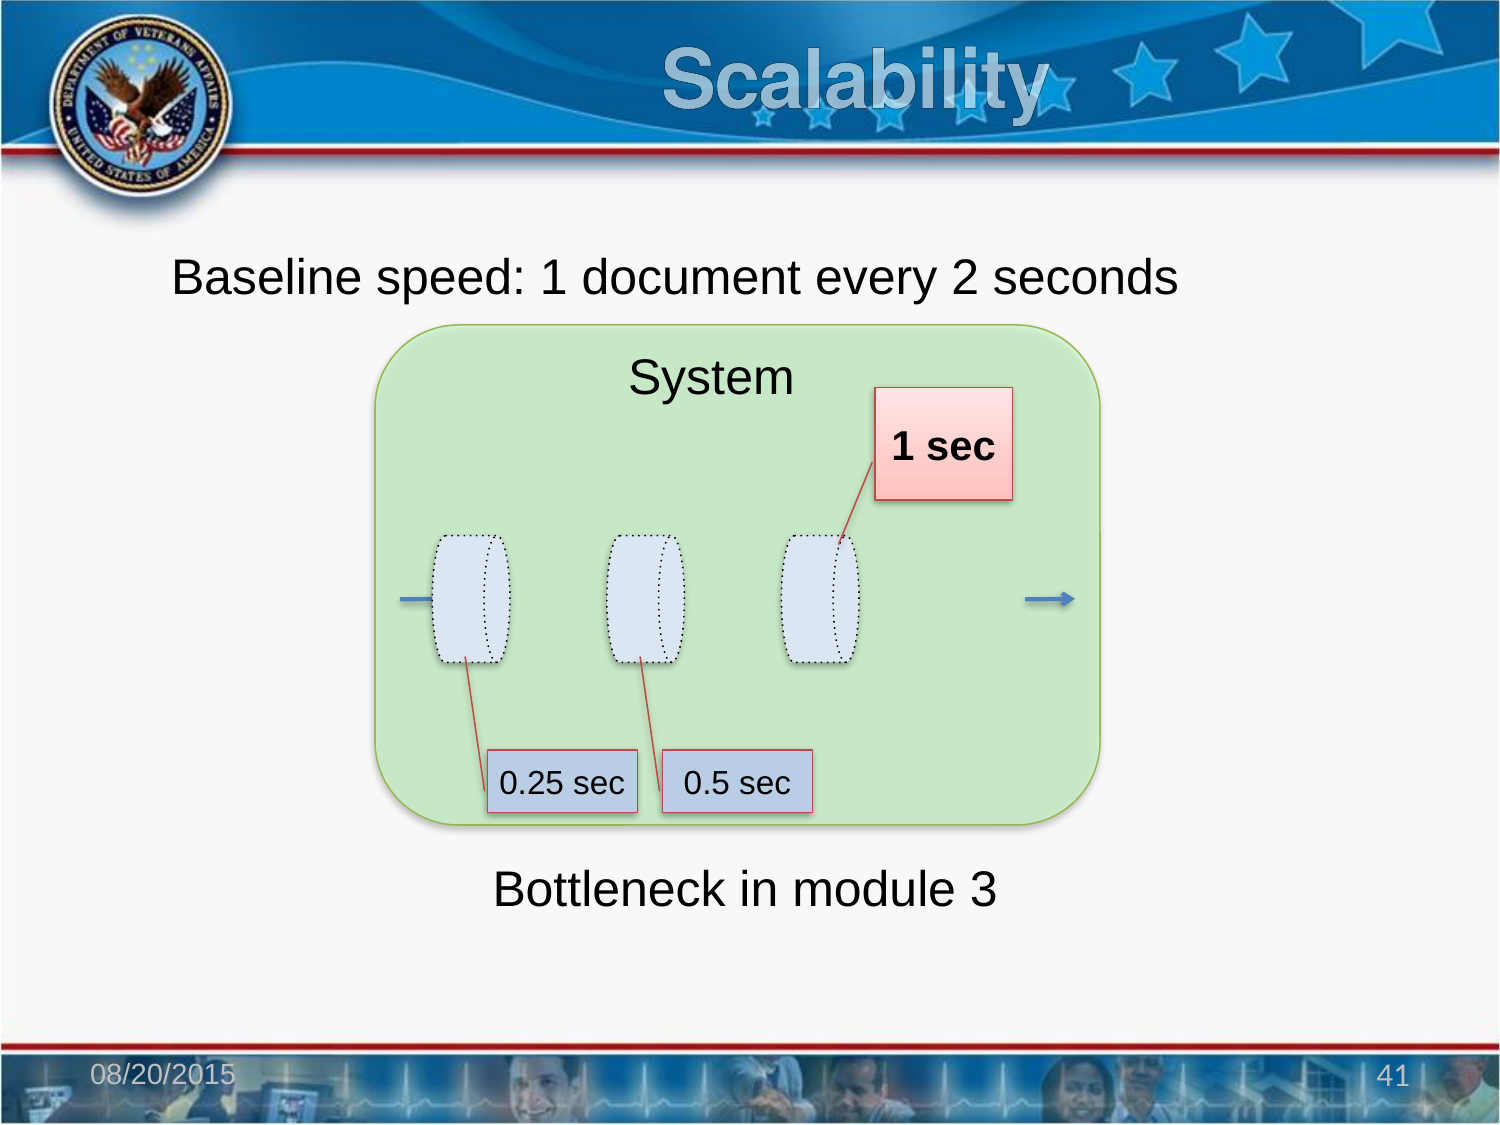

# Scalability
Baseline speed: 1 document every 2 seconds

System
1 sec

0.25 sec
0.5 sec
Bottleneck in module 3
08/20/2015
41